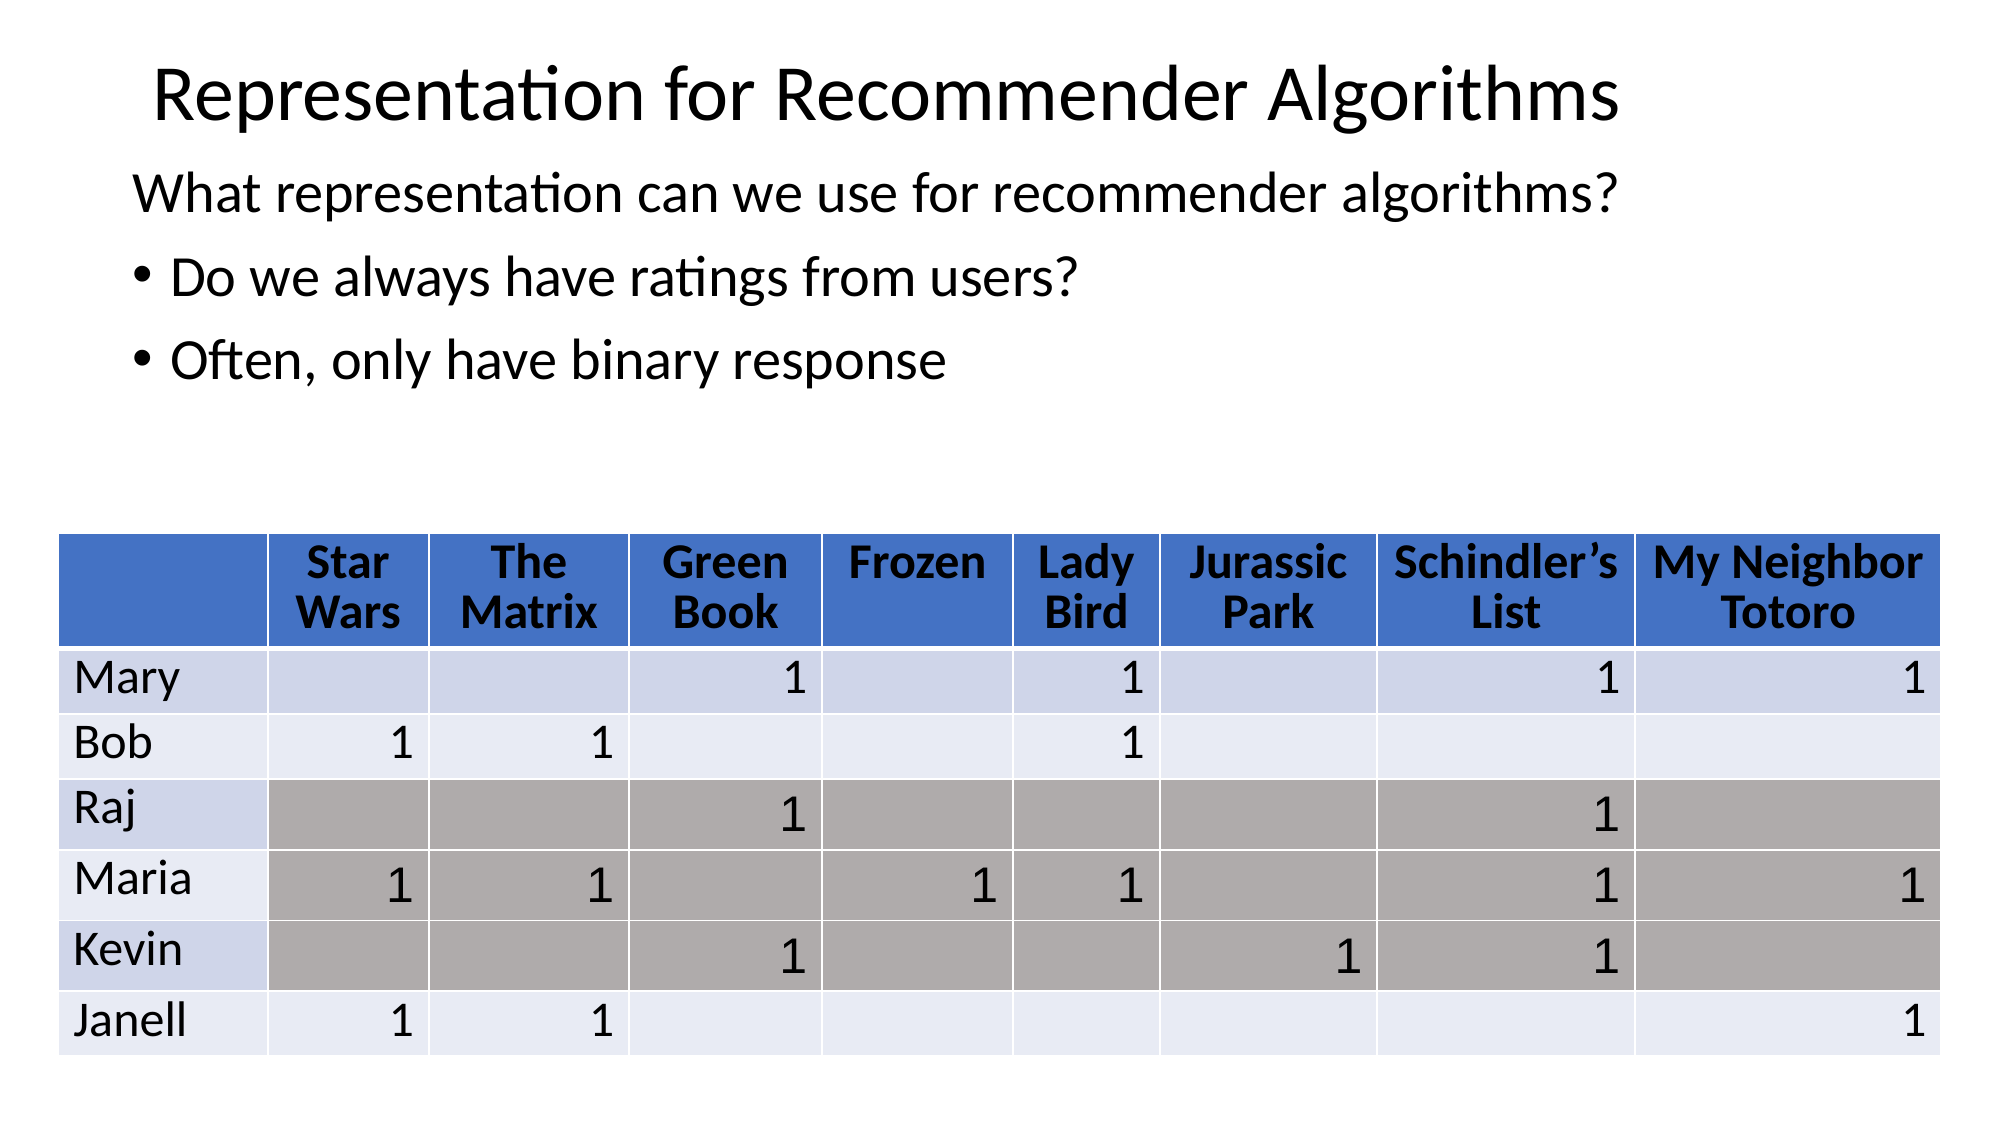

# Representation for Recommender Algorithms
What representation can we use for recommender algorithms?
Do we always have ratings from users?
Often, only have binary response

|  | Star Wars | The Matrix | Green Book | Frozen | Lady Bird | Jurassic Park | Schindler’s List | My Neighbor Totoro |
| --- | --- | --- | --- | --- | --- | --- | --- | --- |
| Mary |  |  | 1 |  | 1 |  | 1 | 1 |
| Bob | 1 | 1 |  |  | 1 |  |  |  |
| Raj |  |  | 1 |  |  |  | 1 |  |
| Maria | 1 | 1 |  | 1 | 1 |  | 1 | 1 |
| Kevin |  |  | 1 |  |  | 1 | 1 |  |
| Janell | 1 | 1 |  |  |  |  |  | 1 |